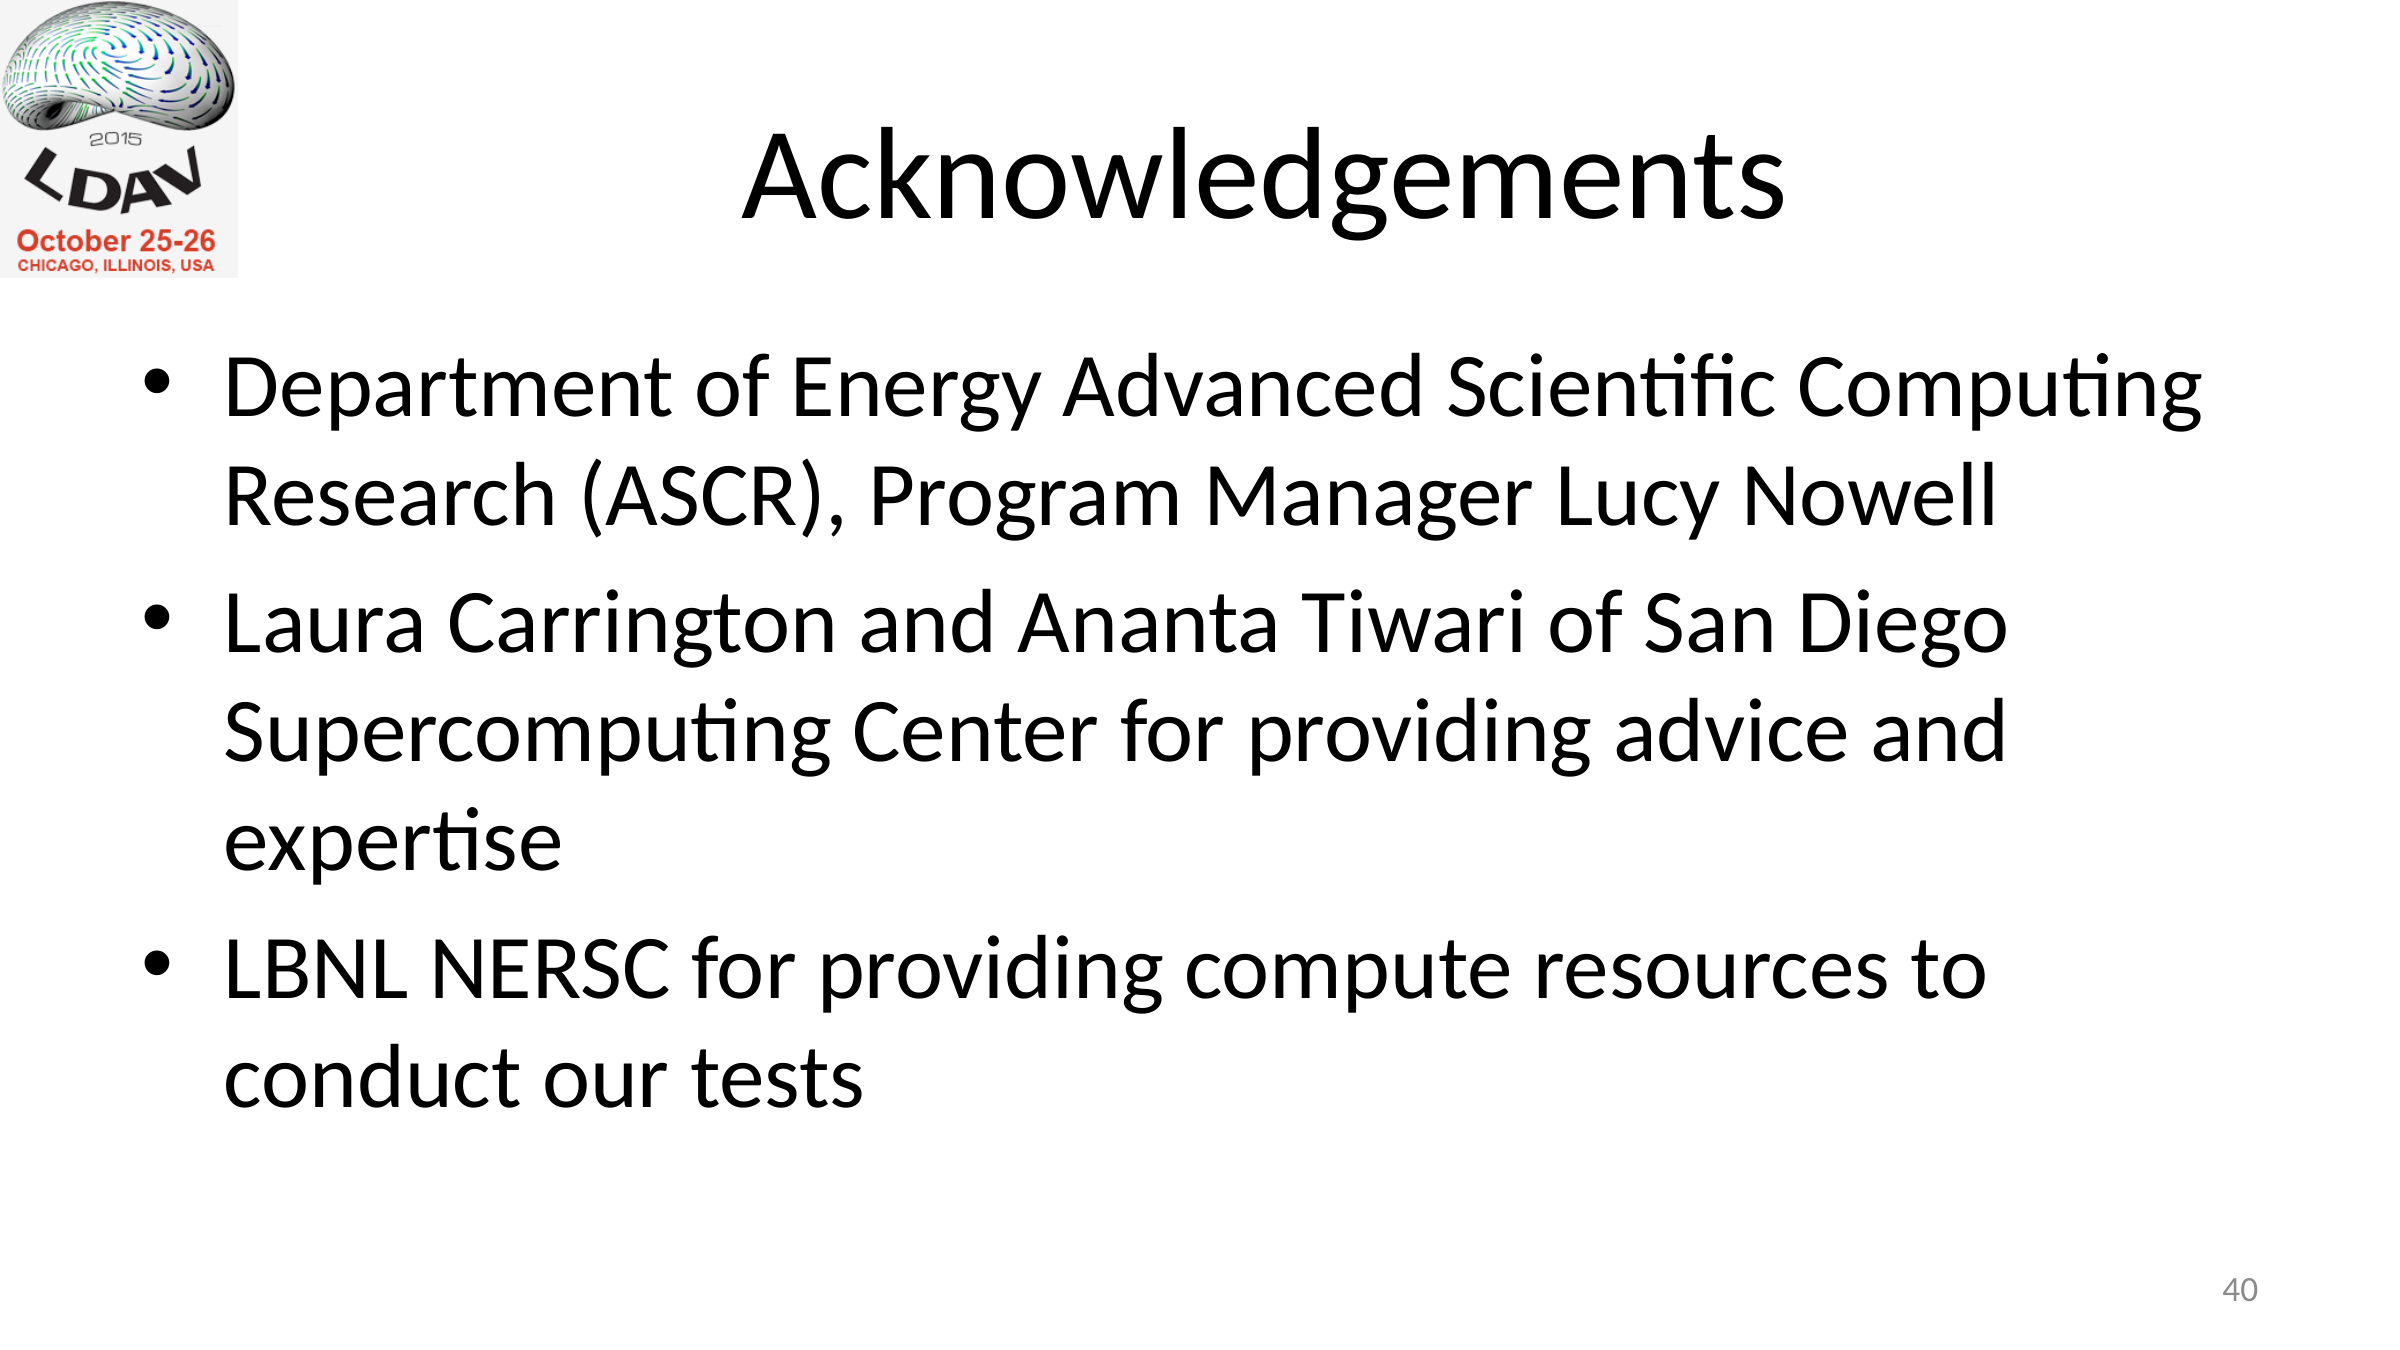

# Acknowledgements
Department of Energy Advanced Scientific Computing Research (ASCR), Program Manager Lucy Nowell
Laura Carrington and Ananta Tiwari of San Diego Supercomputing Center for providing advice and expertise
LBNL NERSC for providing compute resources to conduct our tests

40